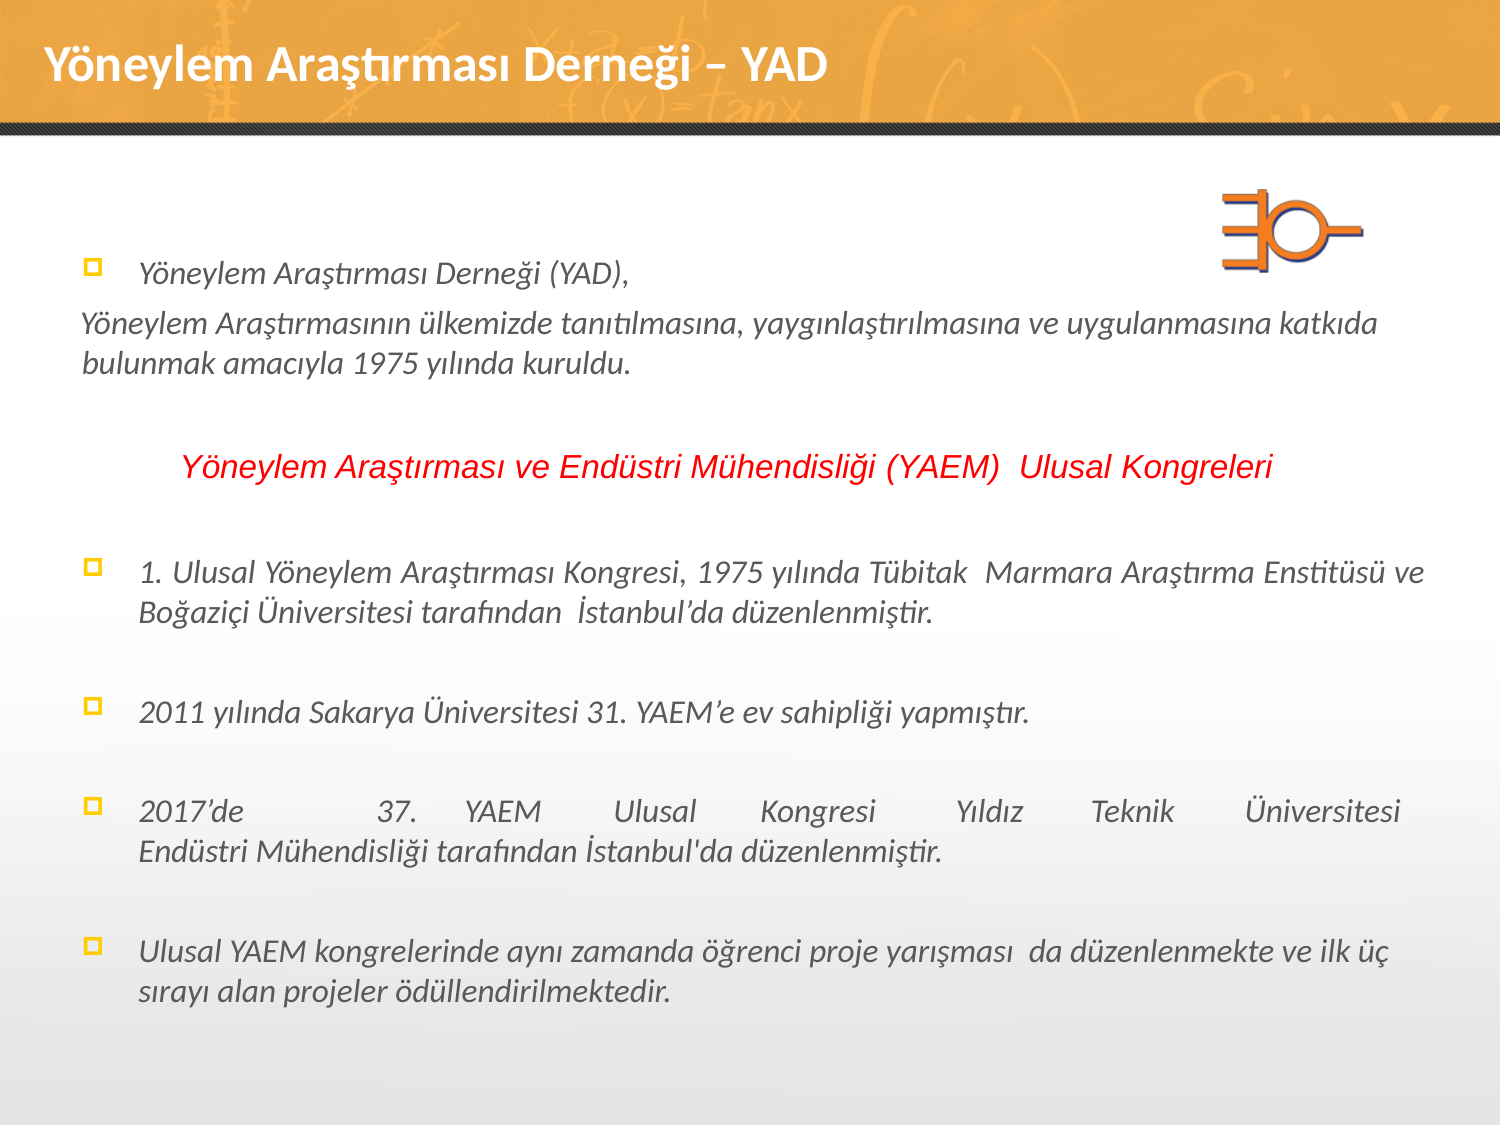

# Yöneylem Araştırması Derneği – YAD

Yöneylem Araştırması Derneği (YAD),
Yöneylem Araştırmasının ülkemizde tanıtılmasına, yaygınlaştırılmasına ve uygulanmasına katkıda bulunmak amacıyla 1975 yılında kuruldu.

Yöneylem Araştırması ve Endüstri Mühendisliği (YAEM)  Ulusal Kongreleri

1. Ulusal Yöneylem Araştırması Kongresi, 1975 yılında Tübitak  Marmara Araştırma Enstitüsü ve Boğaziçi Üniversitesi tarafından  İstanbul’da düzenlenmiştir.

2011 yılında Sakarya Üniversitesi 31. YAEM’e ev sahipliği yapmıştır.

2017’de	37.	YAEM	Ulusal	Kongresi	Yıldız	Teknik	Üniversitesi  Endüstri Mühendisliği tarafından İstanbul'da düzenlenmiştir.

Ulusal YAEM kongrelerinde aynı zamanda öğrenci proje yarışması  da düzenlenmekte ve ilk üç sırayı alan projeler ödüllendirilmektedir.